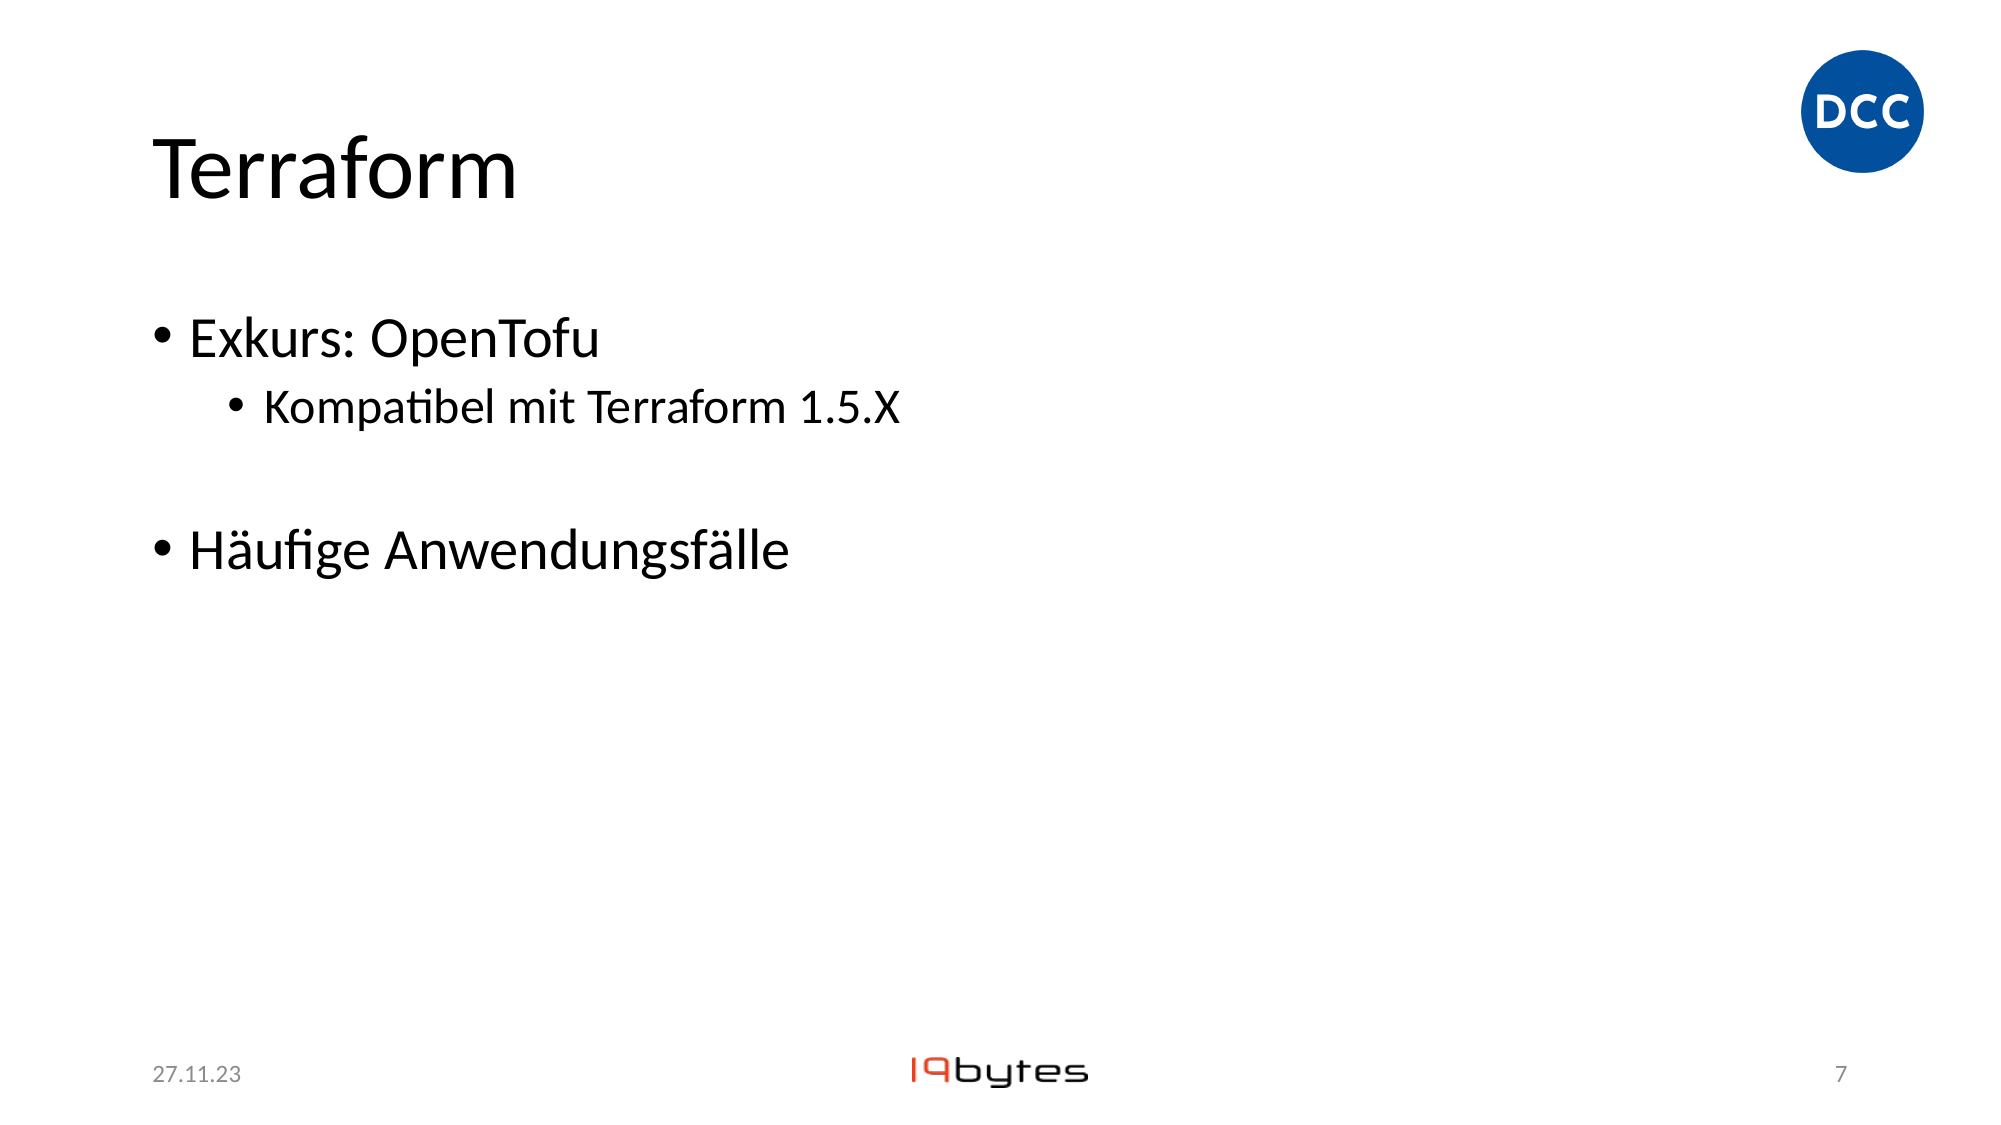

# Terraform
Exkurs: OpenTofu
Kompatibel mit Terraform 1.5.X

Häufige Anwendungsfälle

27.11.23
7